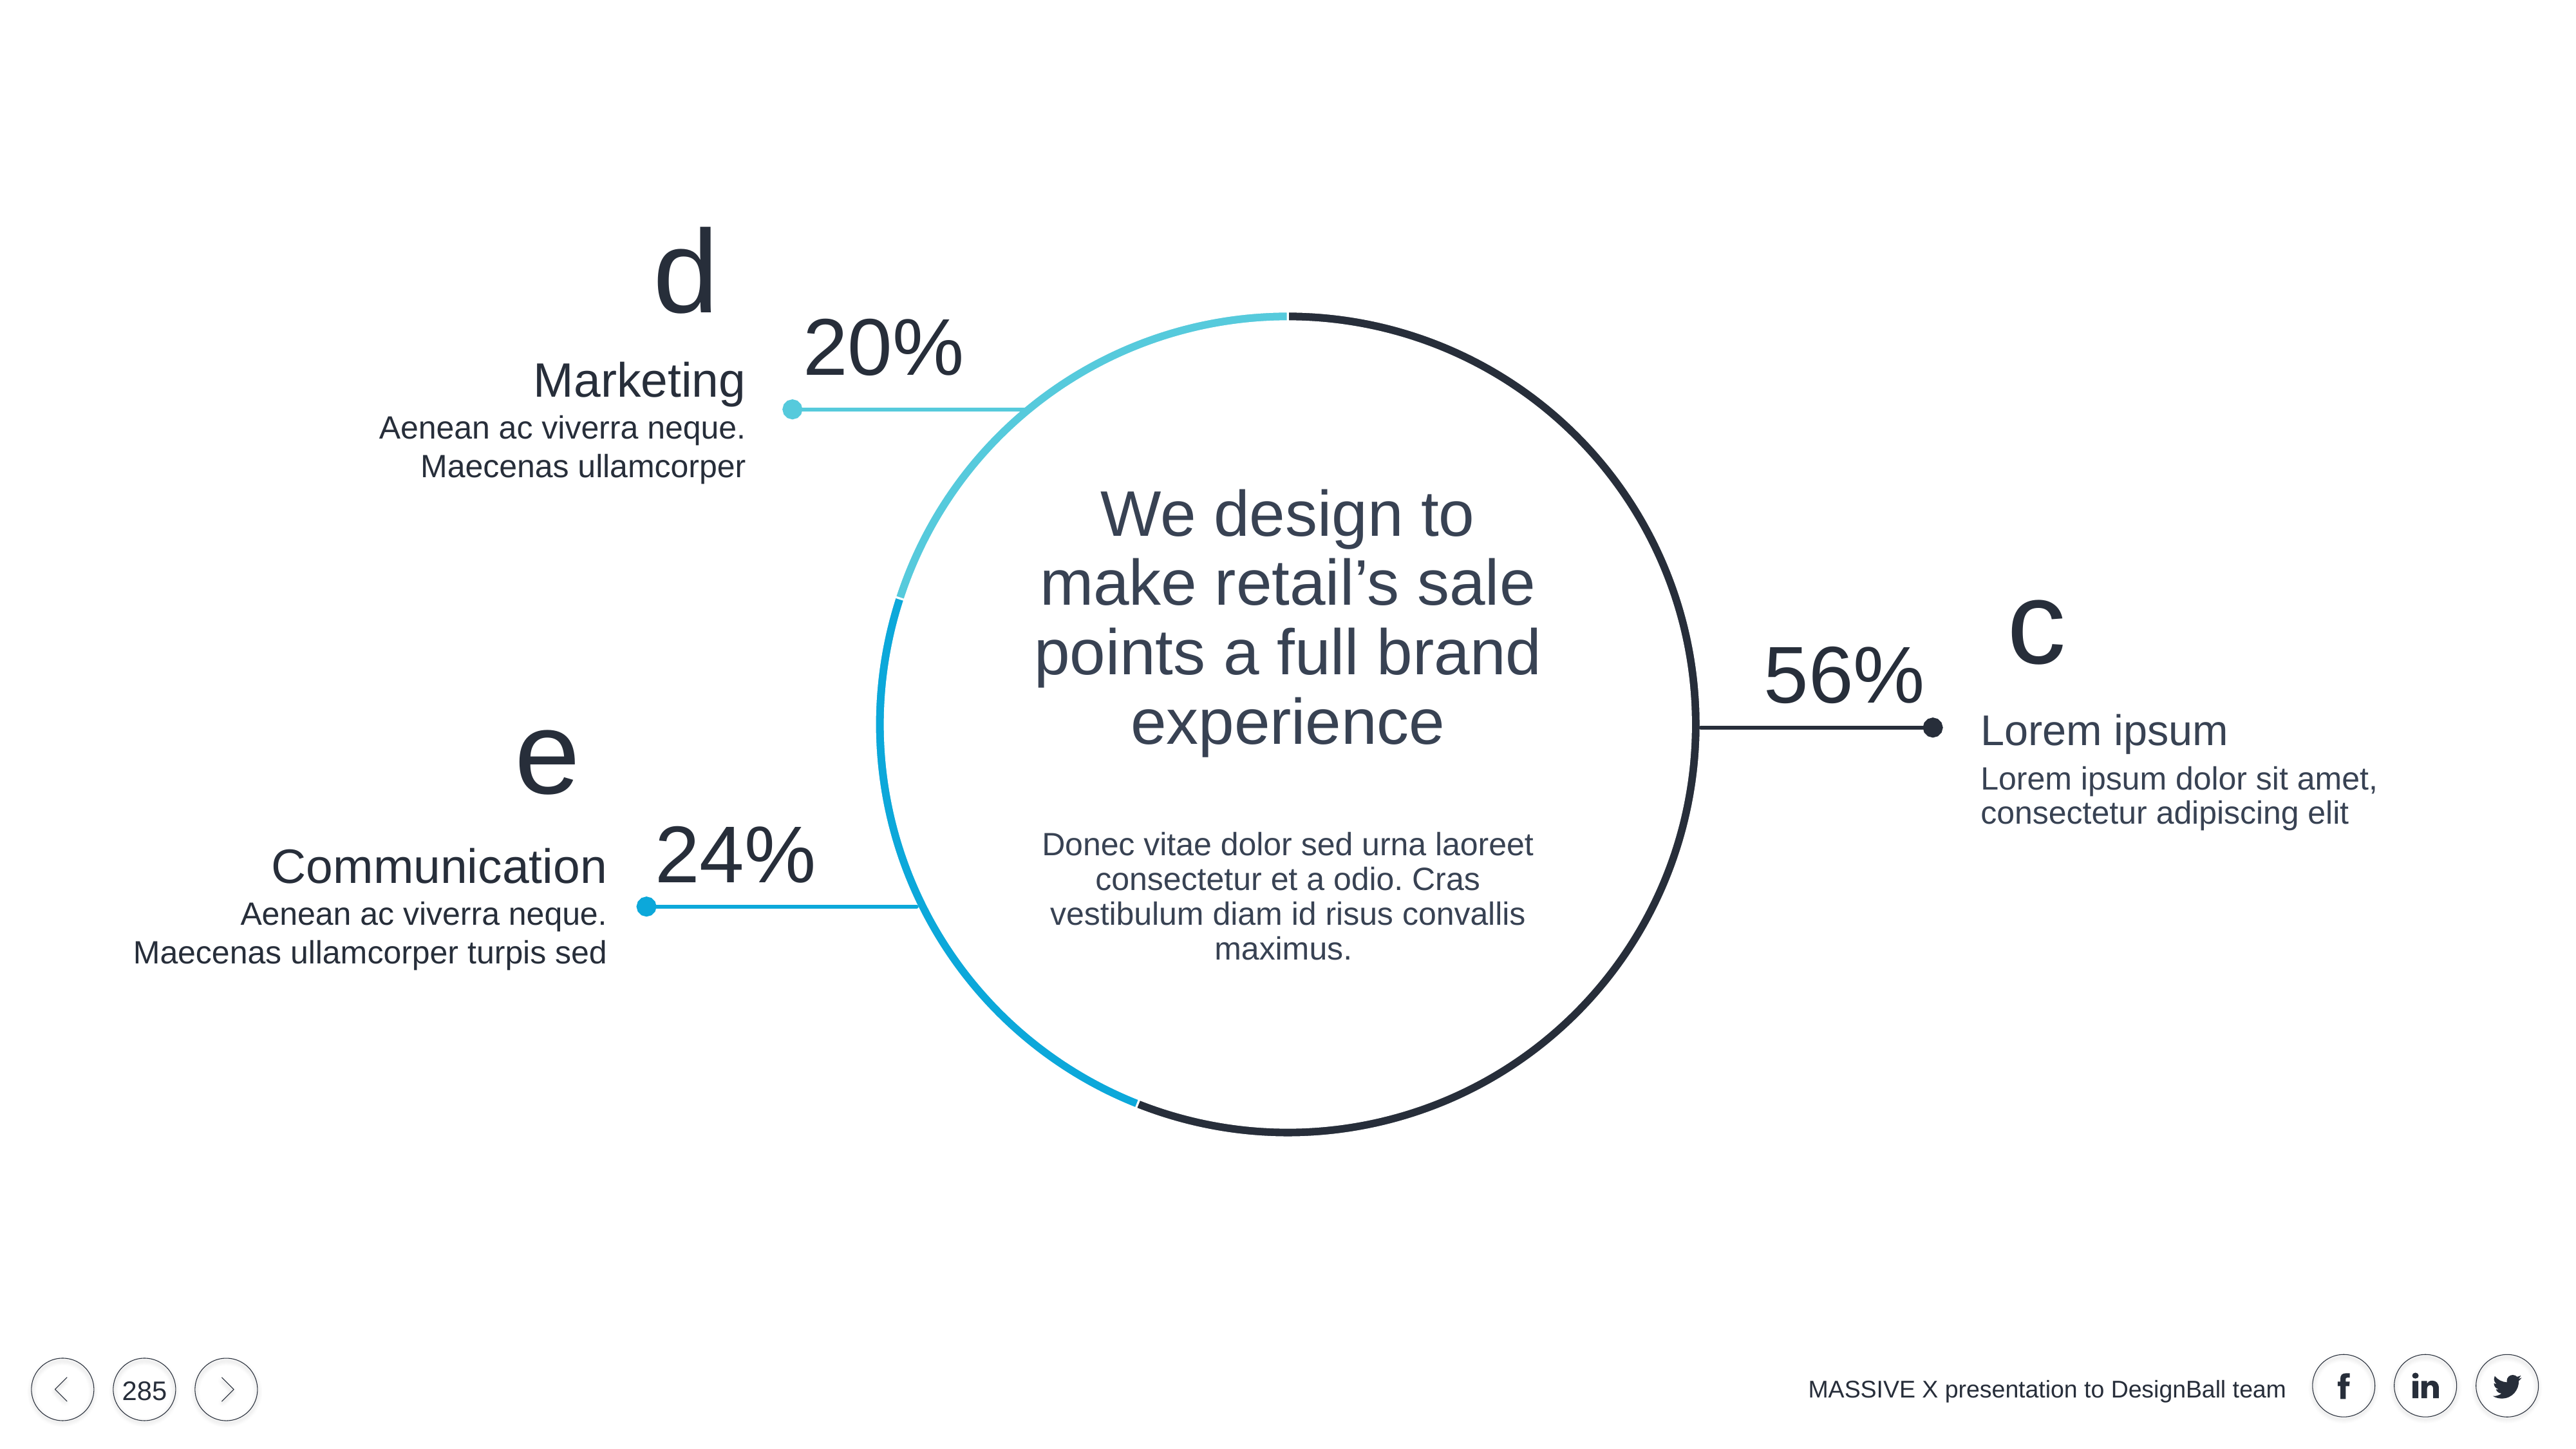

d
20%
Marketing
Aenean ac viverra neque. Maecenas ullamcorper

### Chart

| Category | Sales |
|---|---|
| 1st Qtr | 56.0 |
| 2nd Qtr | 24.0 |
| 3rd Qtr | 20.0 |
We design to make retail’s sale points a full brand experience

Donec vitae dolor sed urna laoreet consectetur et a odio. Cras vestibulum diam id risus convallis maximus.
c
Lorem ipsum
Lorem ipsum dolor sit amet, consectetur adipiscing elit
56%
e
Communication
Aenean ac viverra neque. Maecenas ullamcorper turpis sed
24%